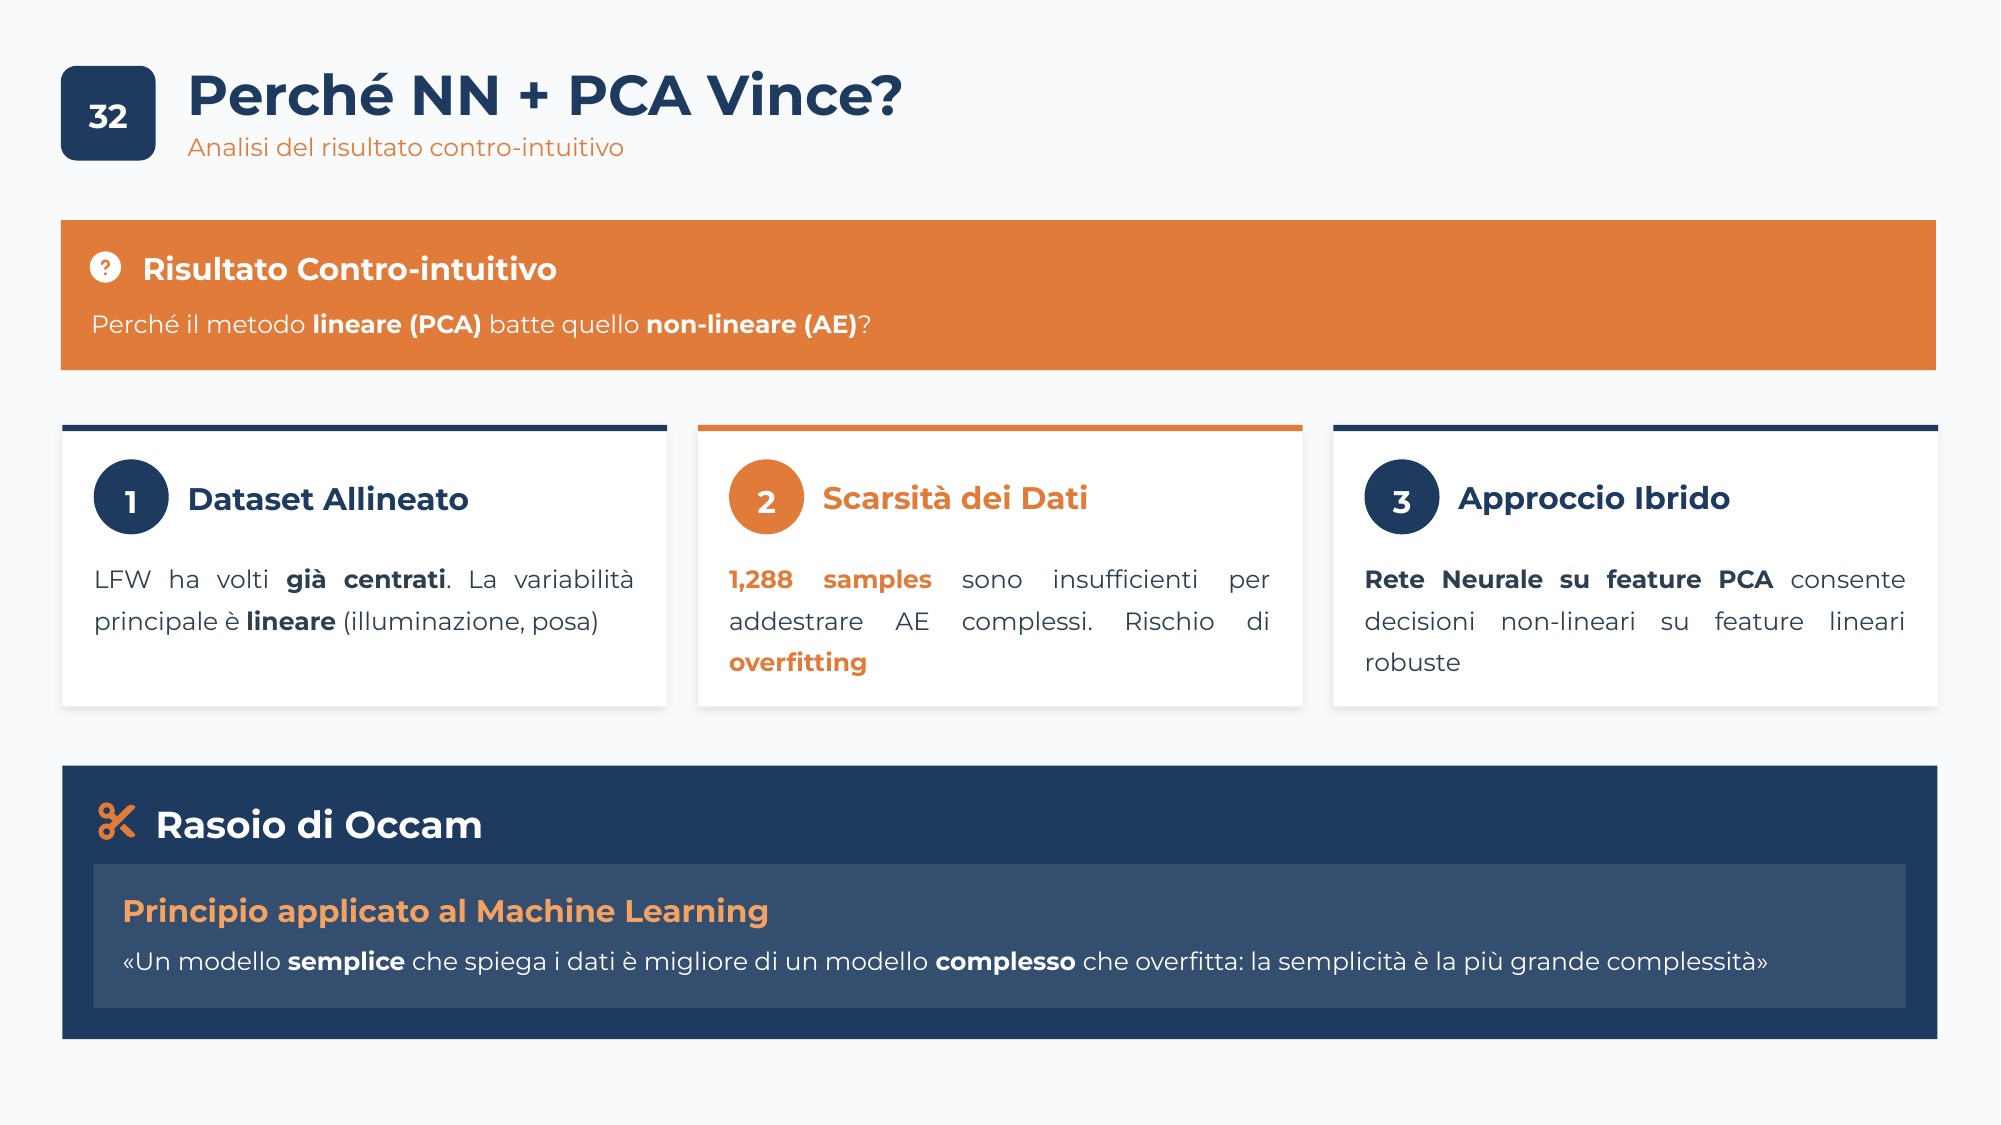

32

Perché NN + PCA Vince?
32
Analisi del risultato contro-intuitivo

Risultato Contro-intuitivo

Perché il metodo lineare (PCA) batte quello non-lineare (AE)?

1

2

3

Scarsità dei Dati
Approccio Ibrido
Dataset Allineato
LFW ha volti già centrati. La variabilità principale è lineare (illuminazione, posa)
1,288 samples sono insufficienti per addestrare AE complessi. Rischio di overfitting
Rete Neurale su feature PCA consente decisioni non-lineari su feature lineari robuste

Rasoio di Occam

Principio applicato al Machine Learning
«Un modello semplice che spiega i dati è migliore di un modello complesso che overfitta: la semplicità è la più grande complessità»